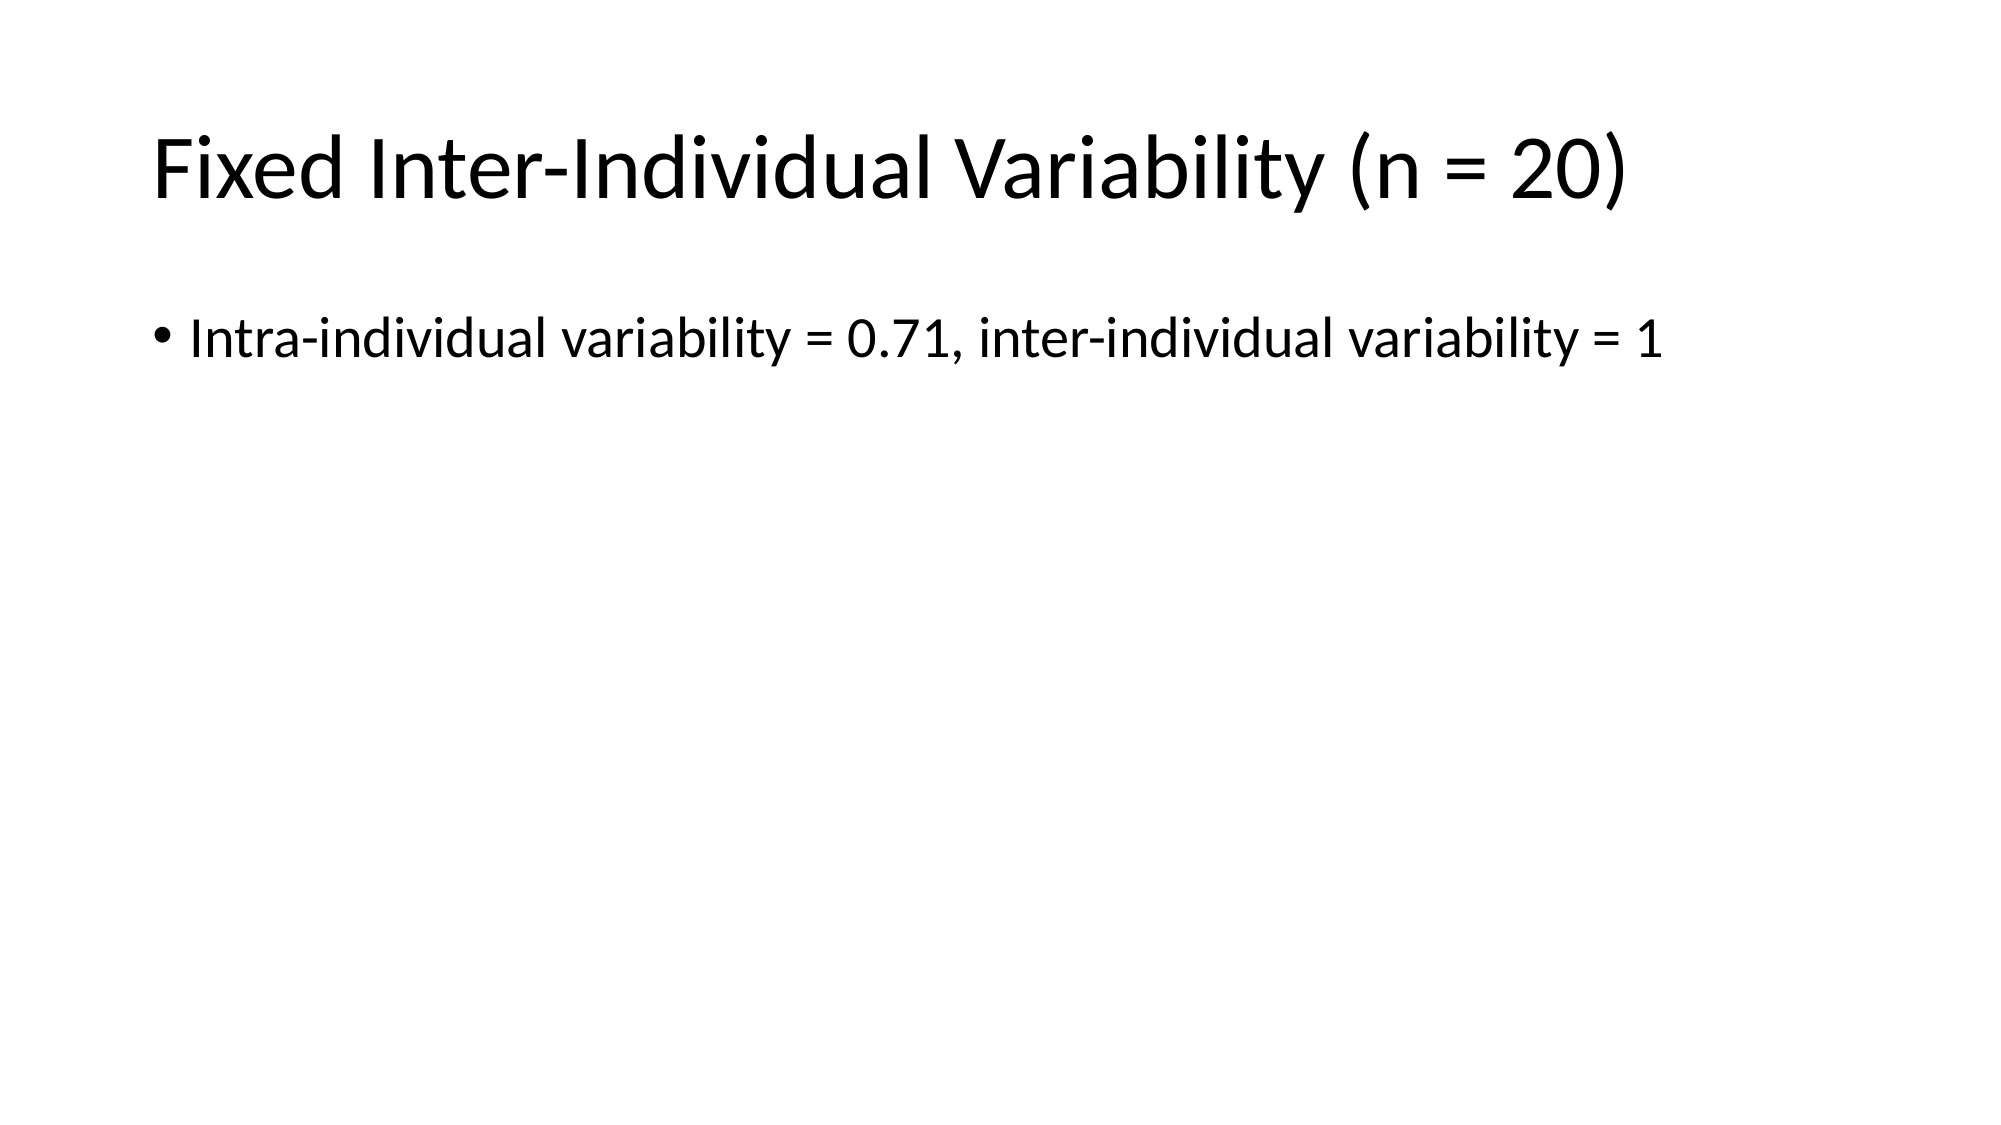

# Fixed Inter-Individual Variability (n = 20)
Intra-individual variability = 0.71, inter-individual variability = 1